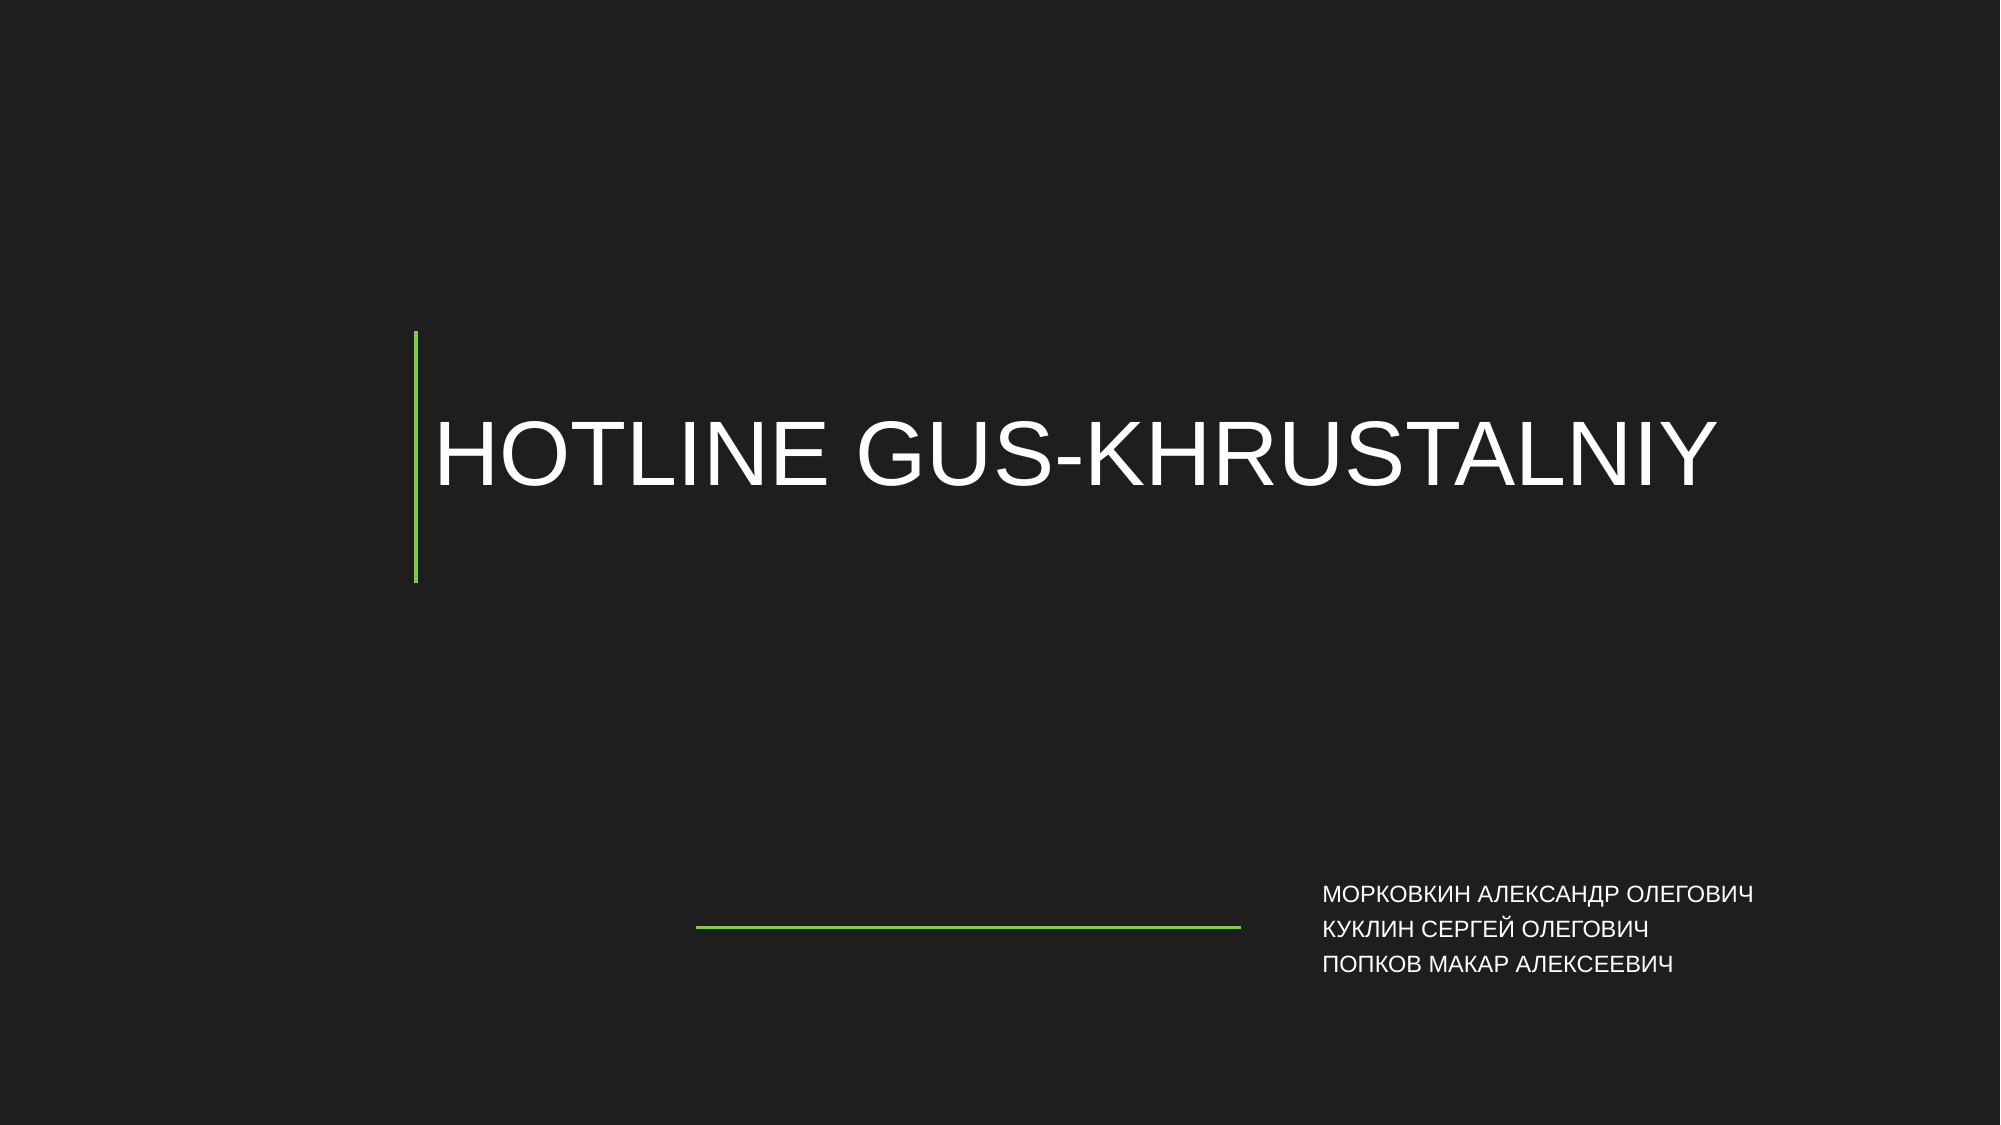

# Hotline gus-khrustalniy
Морковкин александр олегович
Куклин сергей олегович
Попков макар Алексеевич